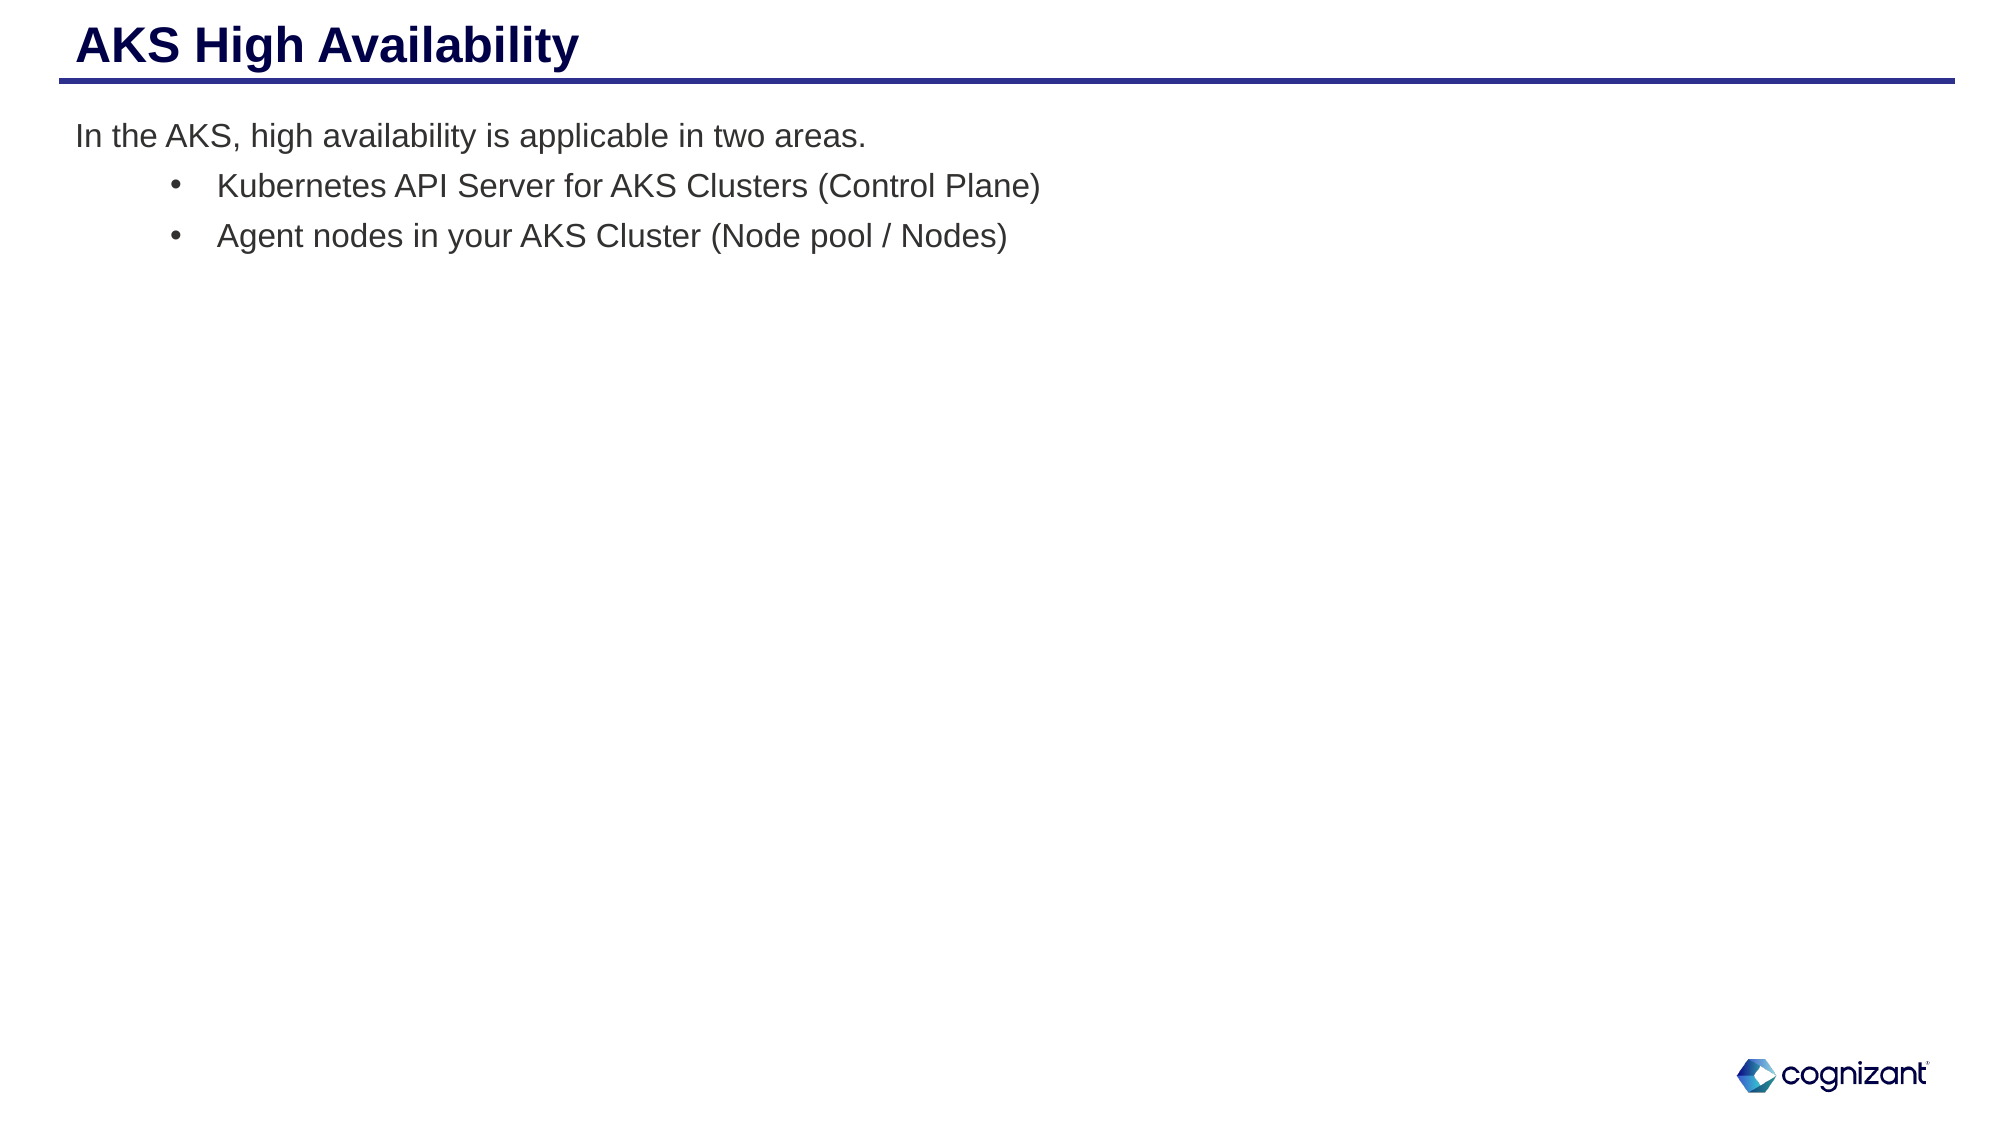

# AKS High Availability
In the AKS, high availability is applicable in two areas.
Kubernetes API Server for AKS Clusters (Control Plane)
Agent nodes in your AKS Cluster (Node pool / Nodes)